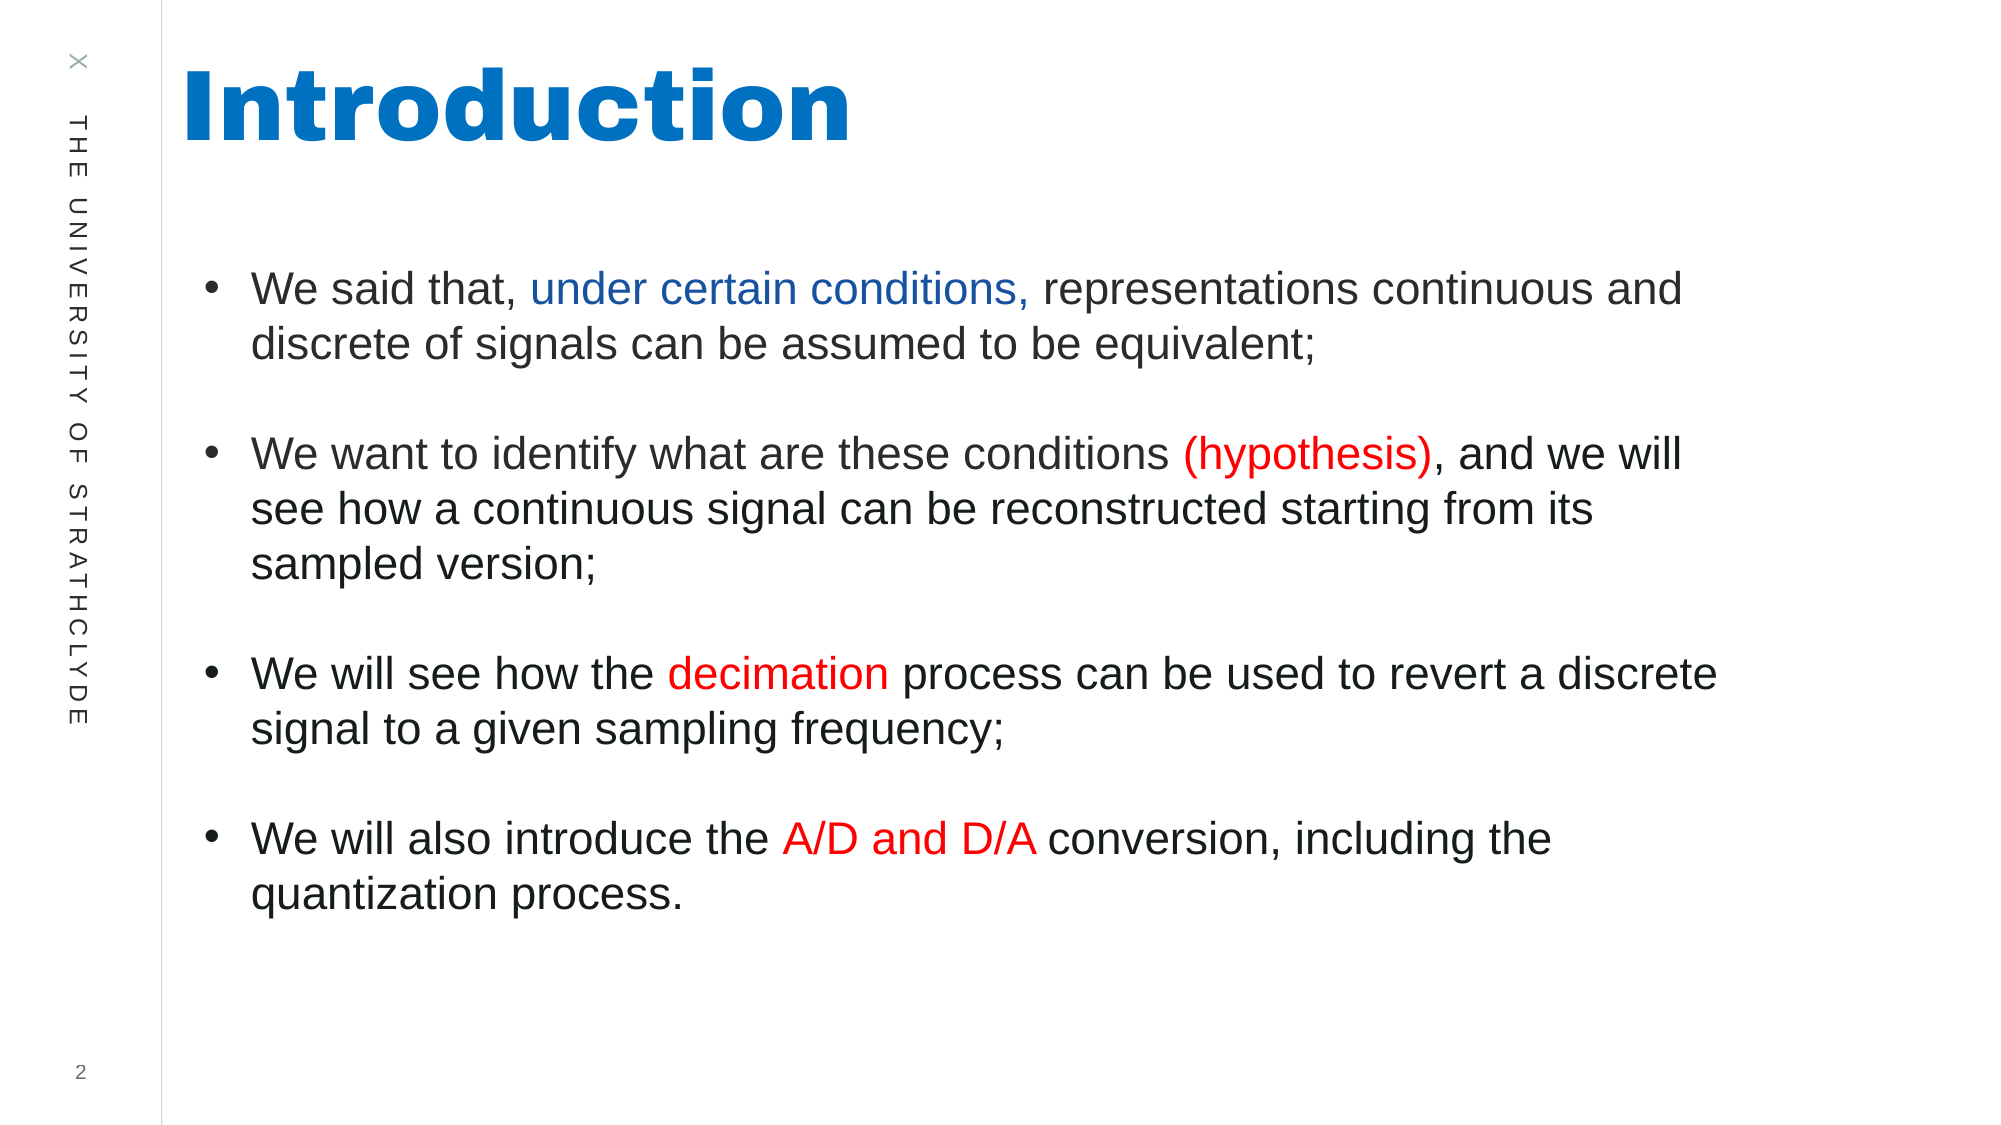

# Introduction
We said that, under certain conditions, representations continuous and discrete of signals can be assumed to be equivalent;

We want to identify what are these conditions (hypothesis), and we will see how a continuous signal can be reconstructed starting from its sampled version;

We will see how the decimation process can be used to revert a discrete signal to a given sampling frequency;

We will also introduce the A/D and D/A conversion, including the quantization process.

2